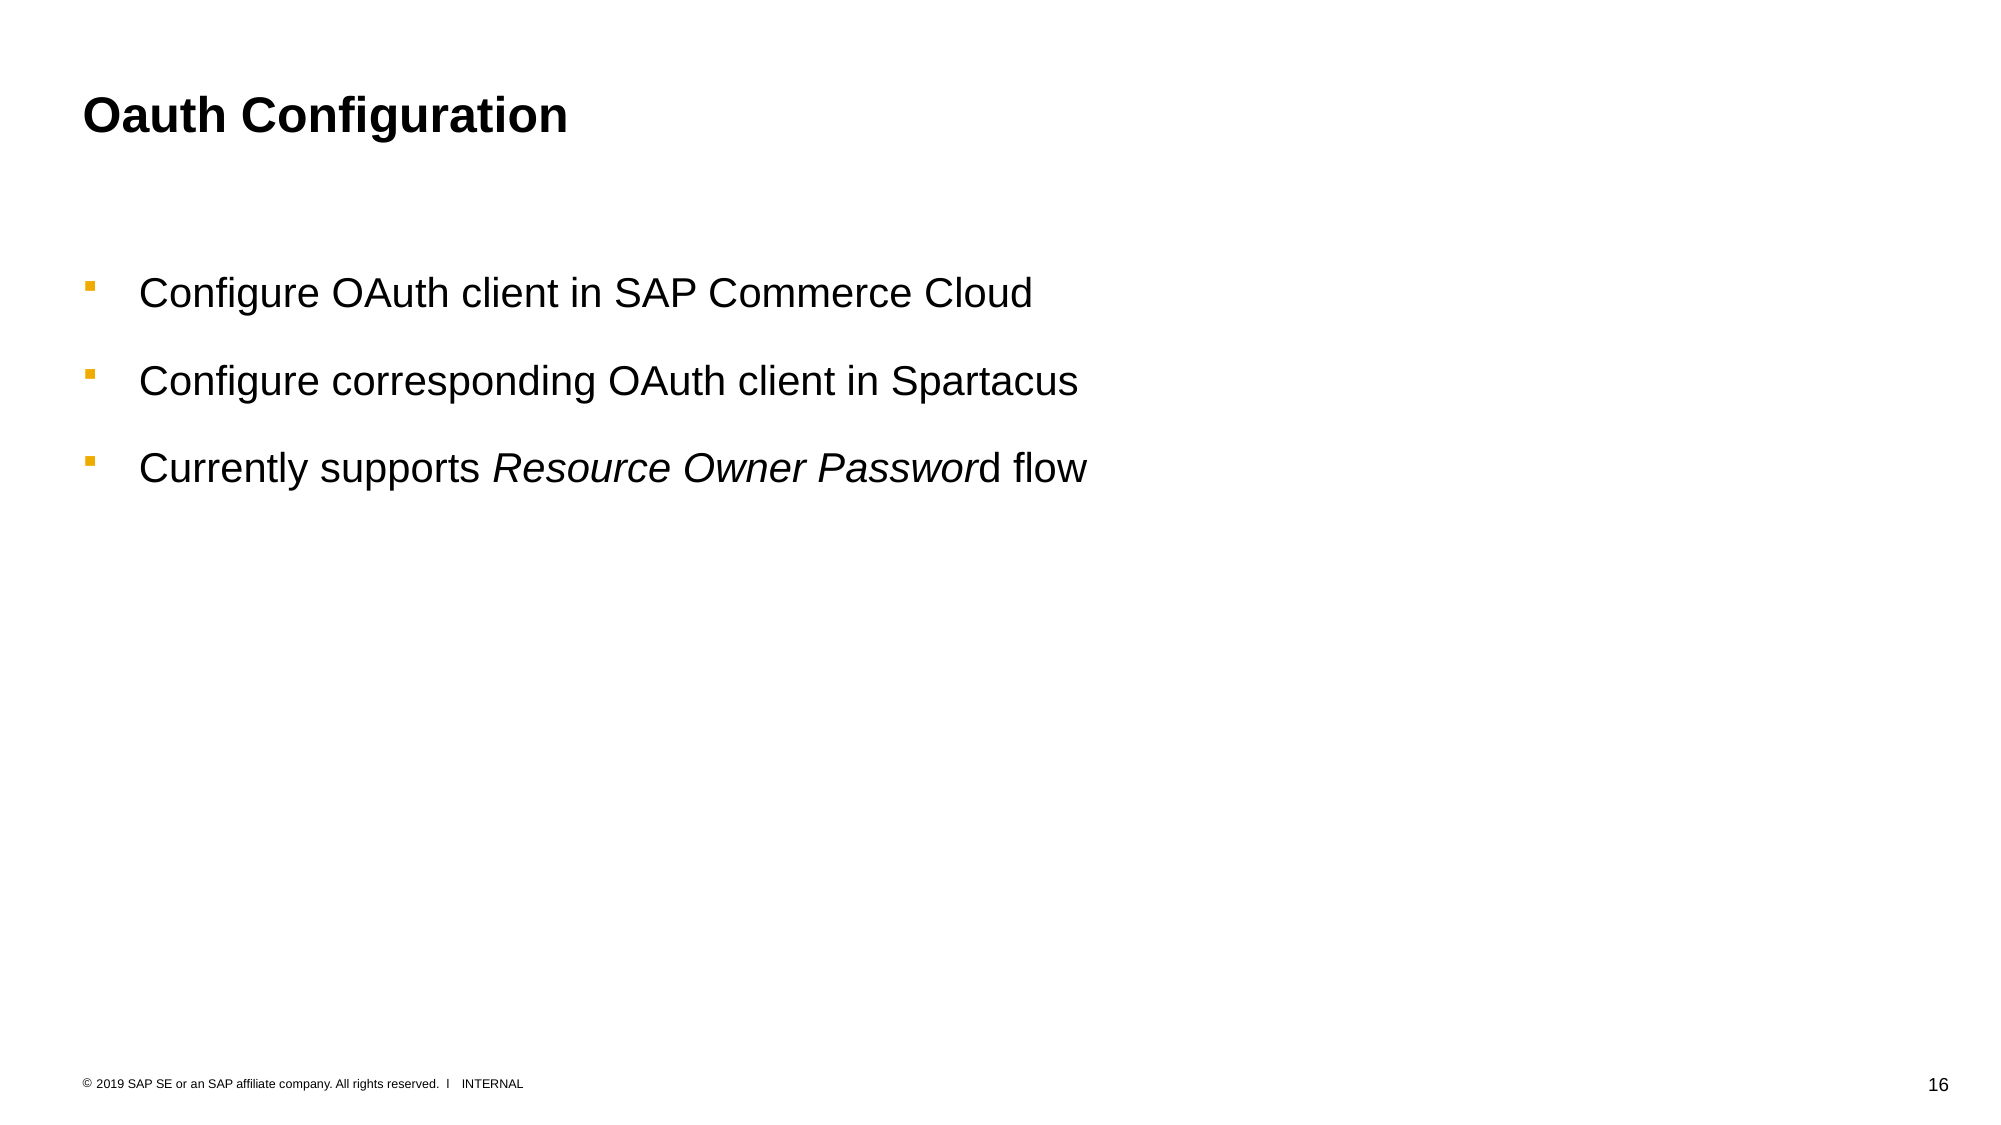

# Oauth Configuration
Configure OAuth client in SAP Commerce Cloud
Configure corresponding OAuth client in Spartacus
Currently supports Resource Owner Password flow